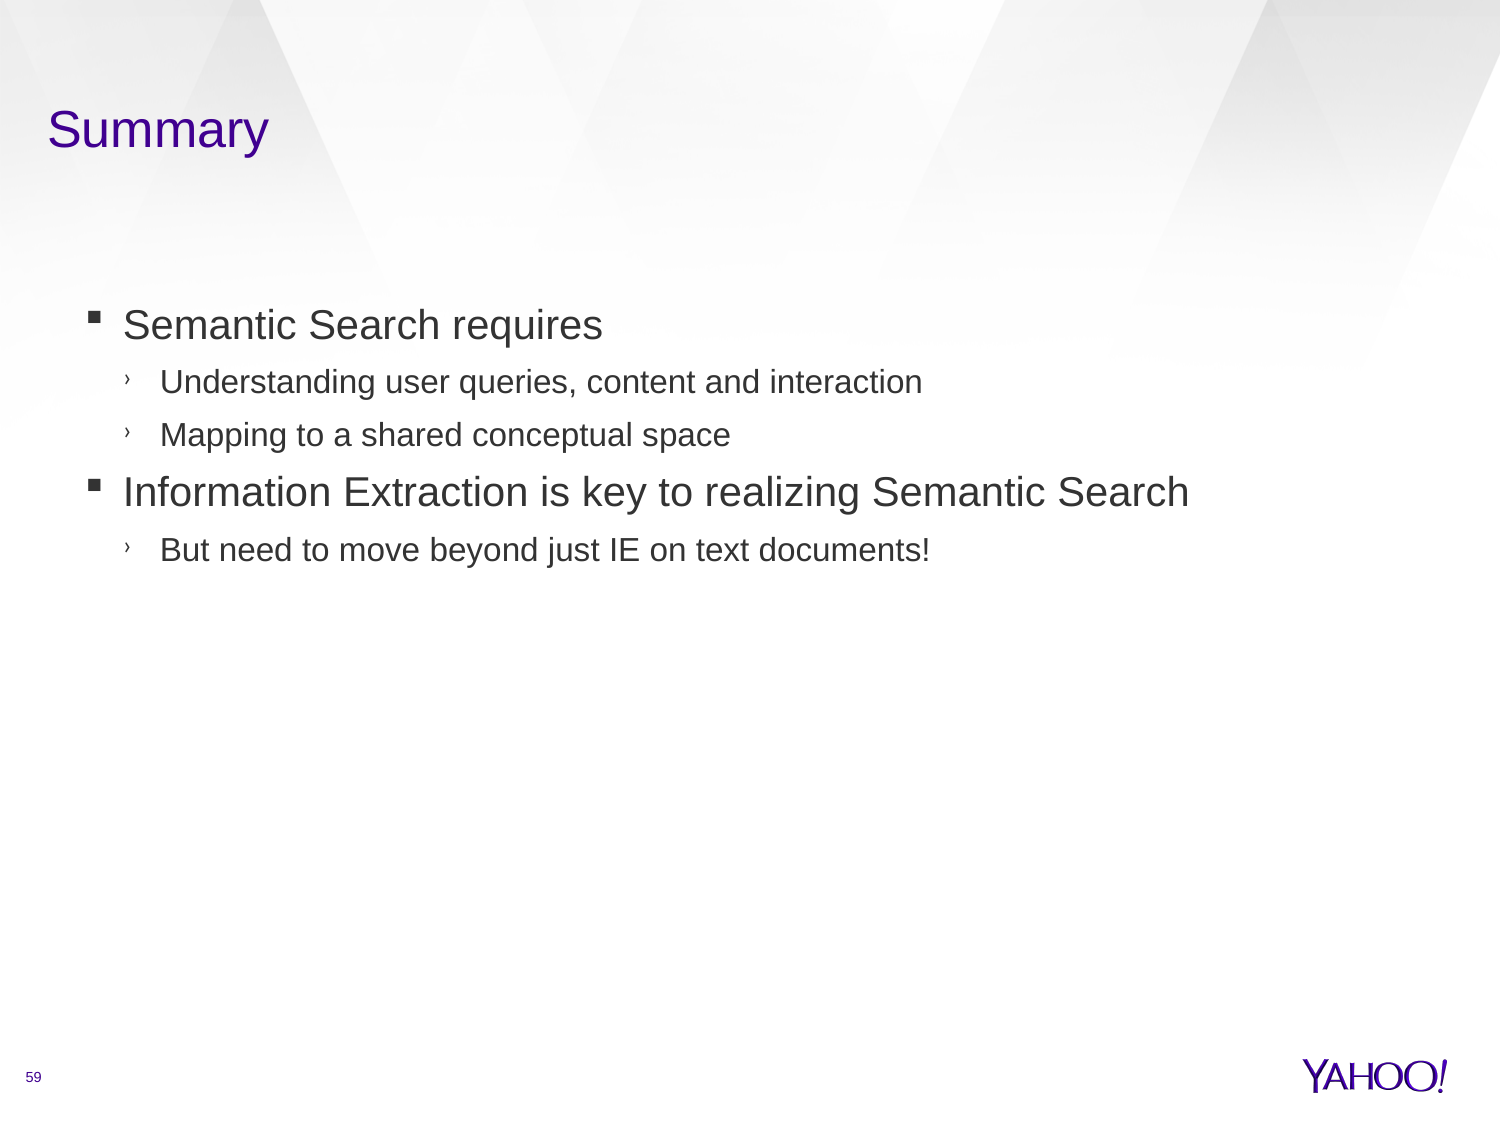

# Summary
Semantic Search requires
Understanding user queries, content and interaction
Mapping to a shared conceptual space
Information Extraction is key to realizing Semantic Search
But need to move beyond just IE on text documents!
59